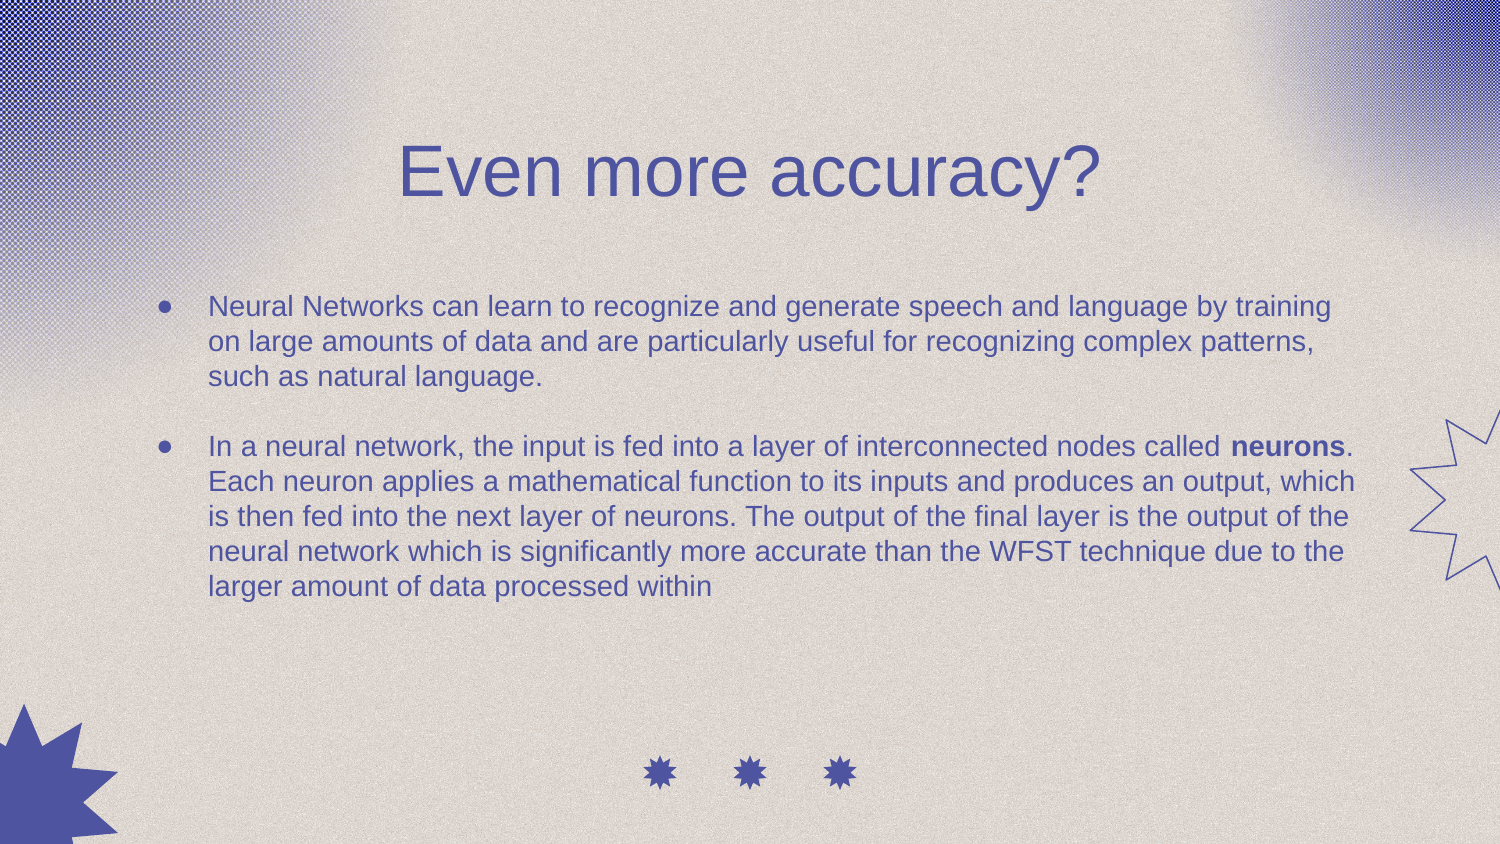

# Even more accuracy?
Neural Networks can learn to recognize and generate speech and language by training on large amounts of data and are particularly useful for recognizing complex patterns, such as natural language.

In a neural network, the input is fed into a layer of interconnected nodes called neurons. Each neuron applies a mathematical function to its inputs and produces an output, which is then fed into the next layer of neurons. The output of the final layer is the output of the neural network which is significantly more accurate than the WFST technique due to the larger amount of data processed within